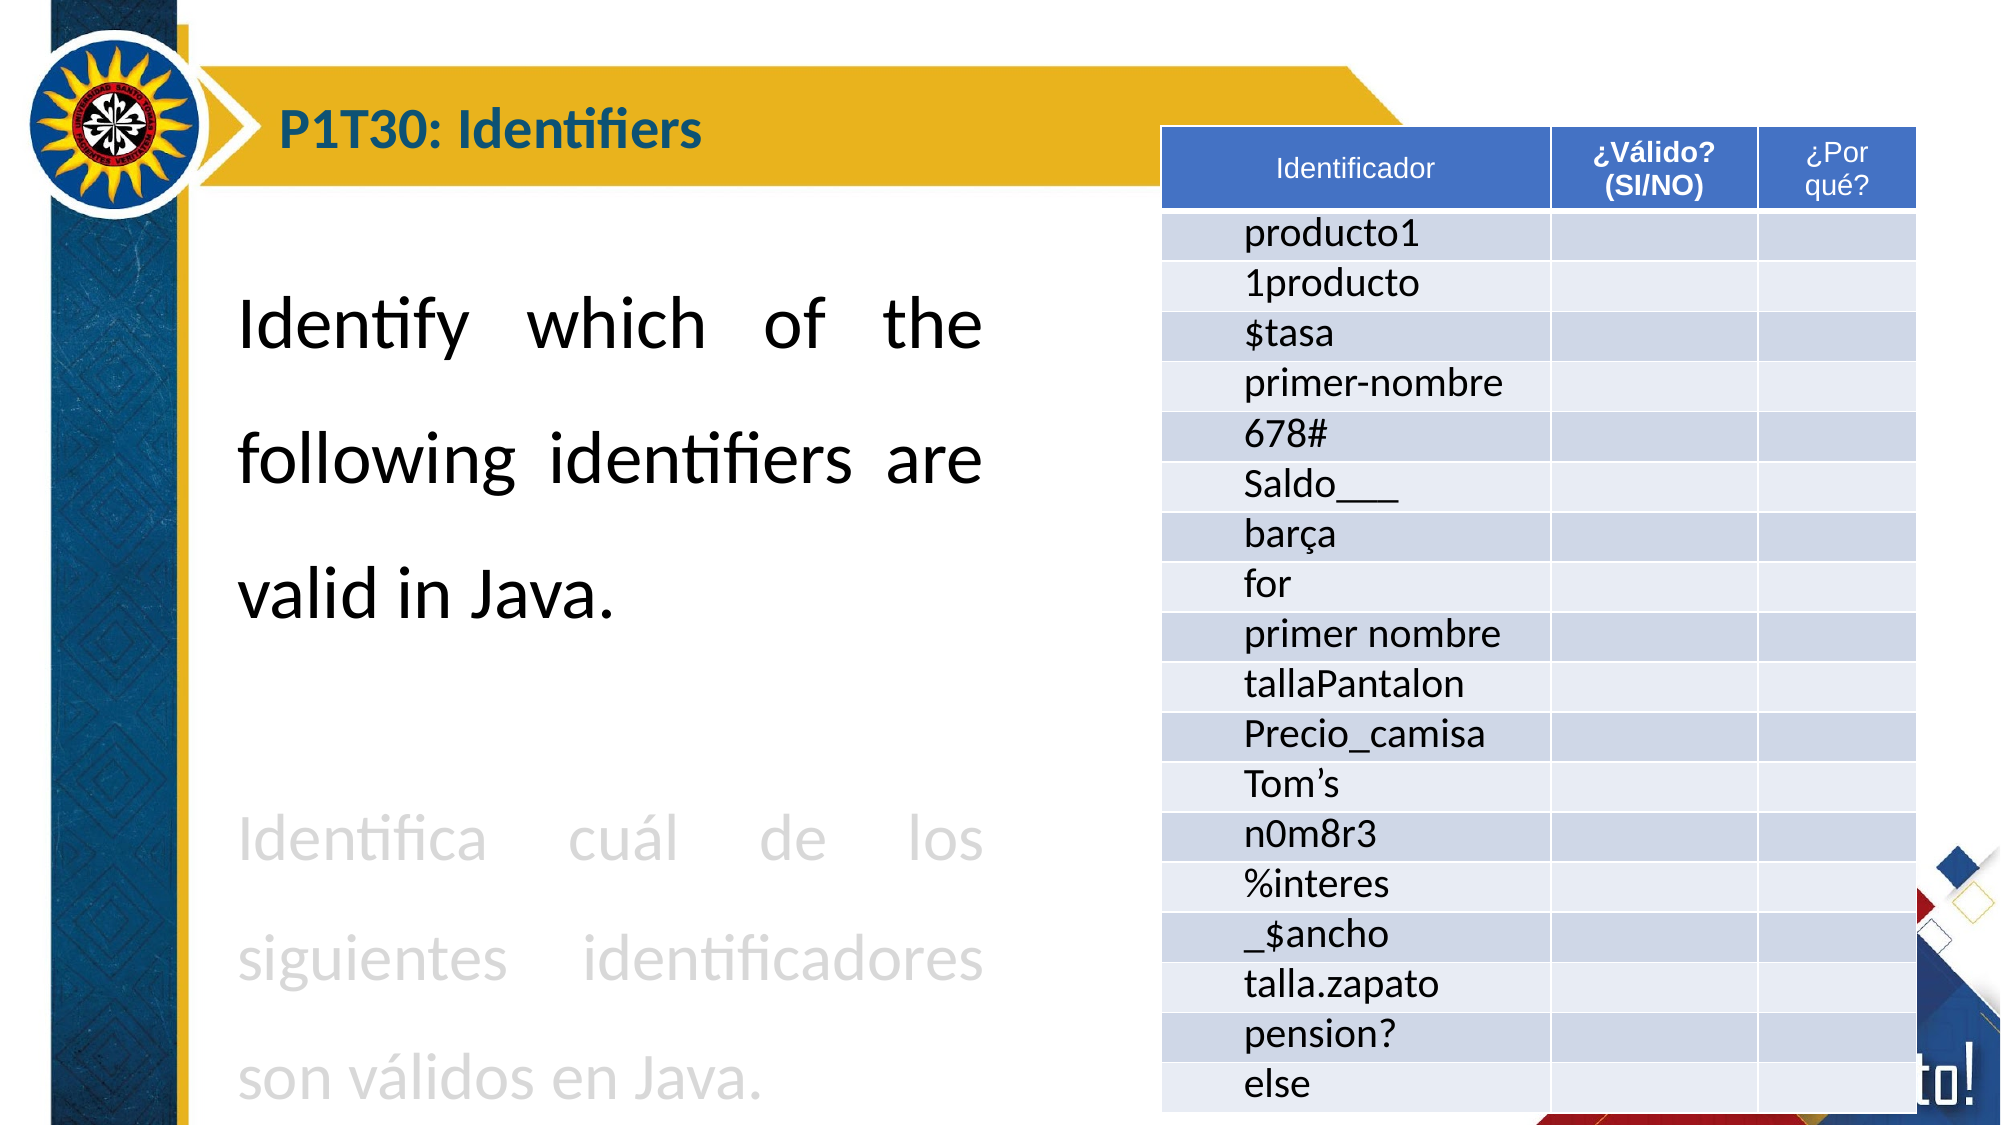

P1T30: Identifiers
| Identificador | ¿Válido? (SI/NO) | ¿Por qué? |
| --- | --- | --- |
| producto1 |  |  |
| 1producto |  |  |
| $tasa |  |  |
| primer-nombre |  |  |
| 678# |  |  |
| Saldo\_\_\_ |  |  |
| barça |  |  |
| for |  |  |
| primer nombre |  |  |
| tallaPantalon |  |  |
| Precio\_camisa |  |  |
| Tom’s |  |  |
| n0m8r3 |  |  |
| %interes |  |  |
| \_$ancho |  |  |
| talla.zapato |  |  |
| pension? |  |  |
| else |  |  |
Identify which of the following identifiers are valid in Java.

Identifica cuál de los siguientes identificadores son válidos en Java.